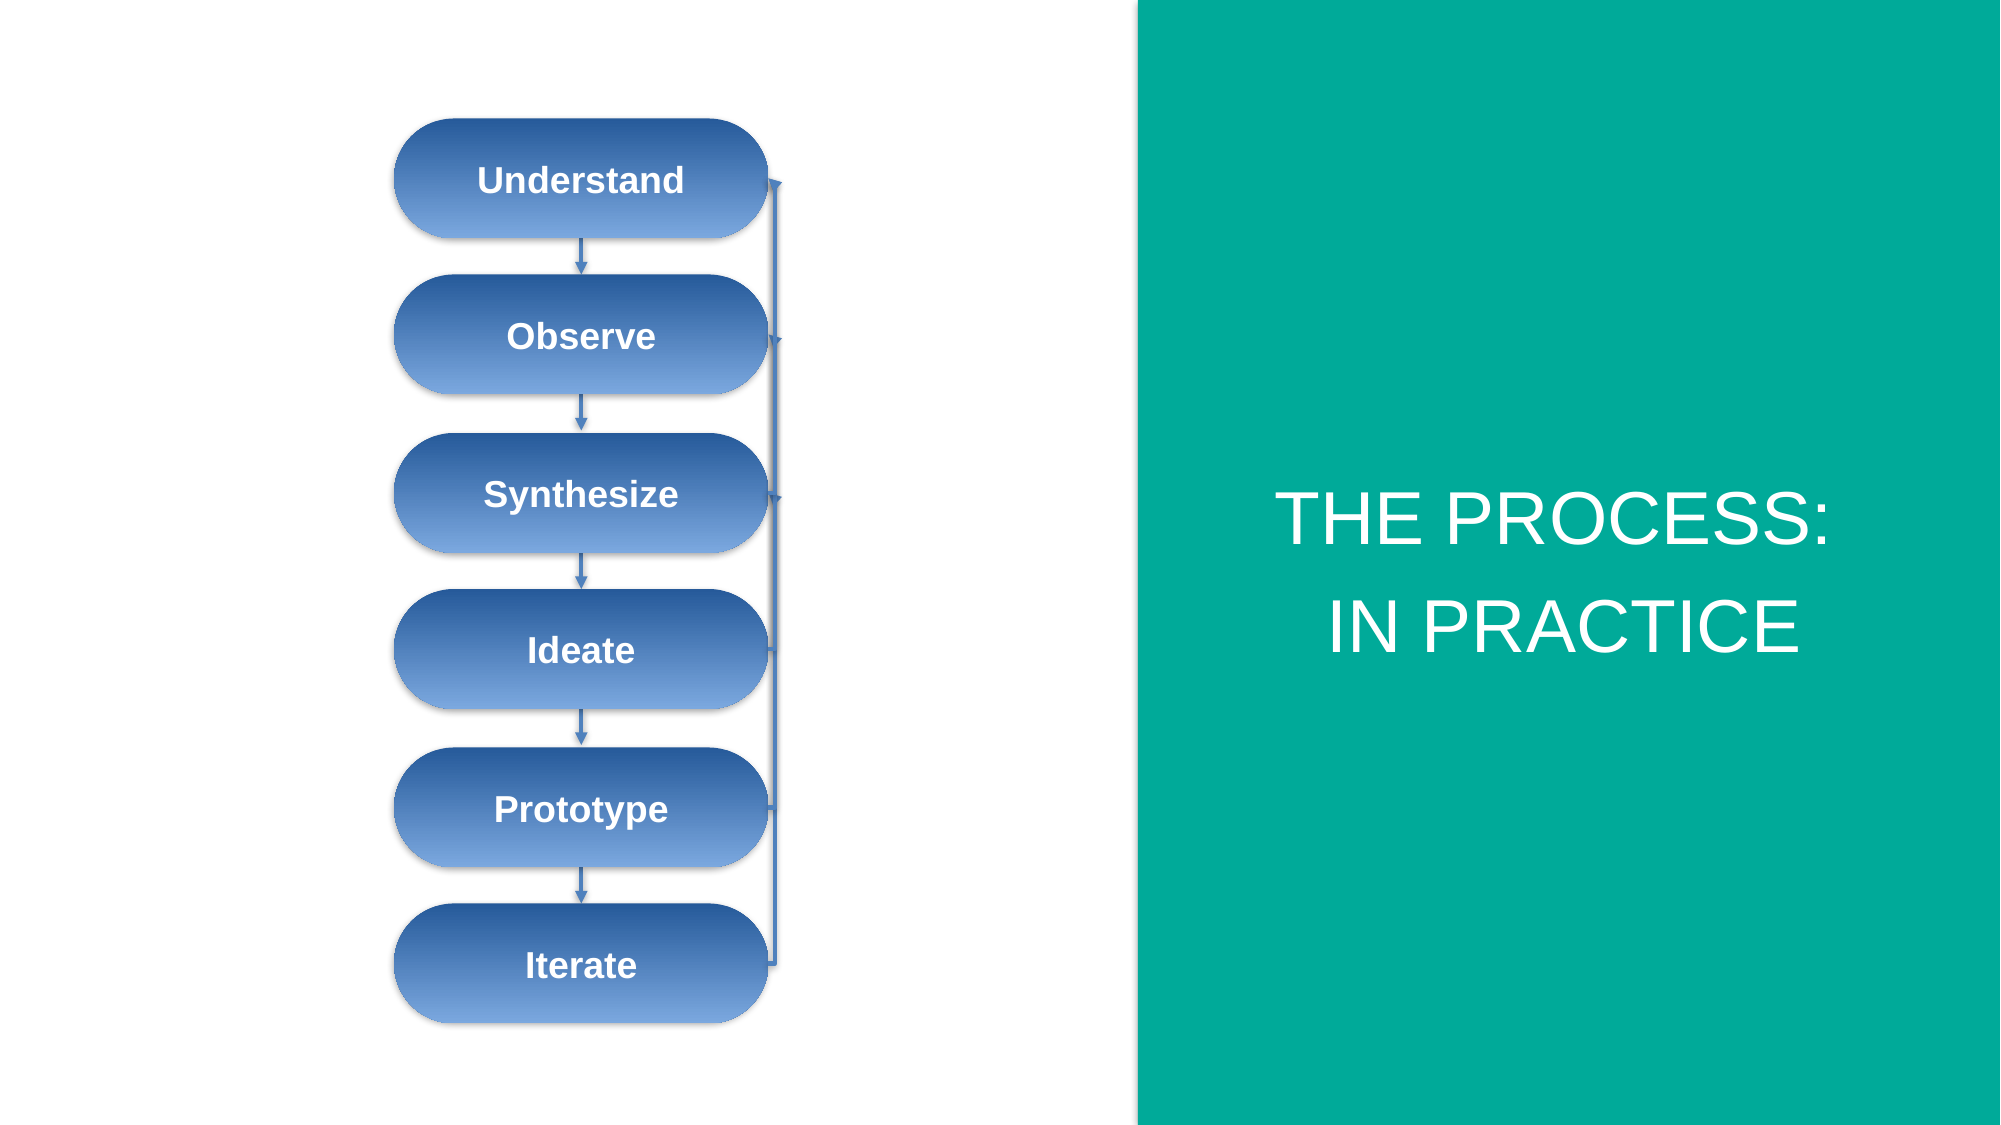

Understand
Observe
Synthesize
Ideate
Prototype
Iterate
THE PROCESS:
IN PRACTICE